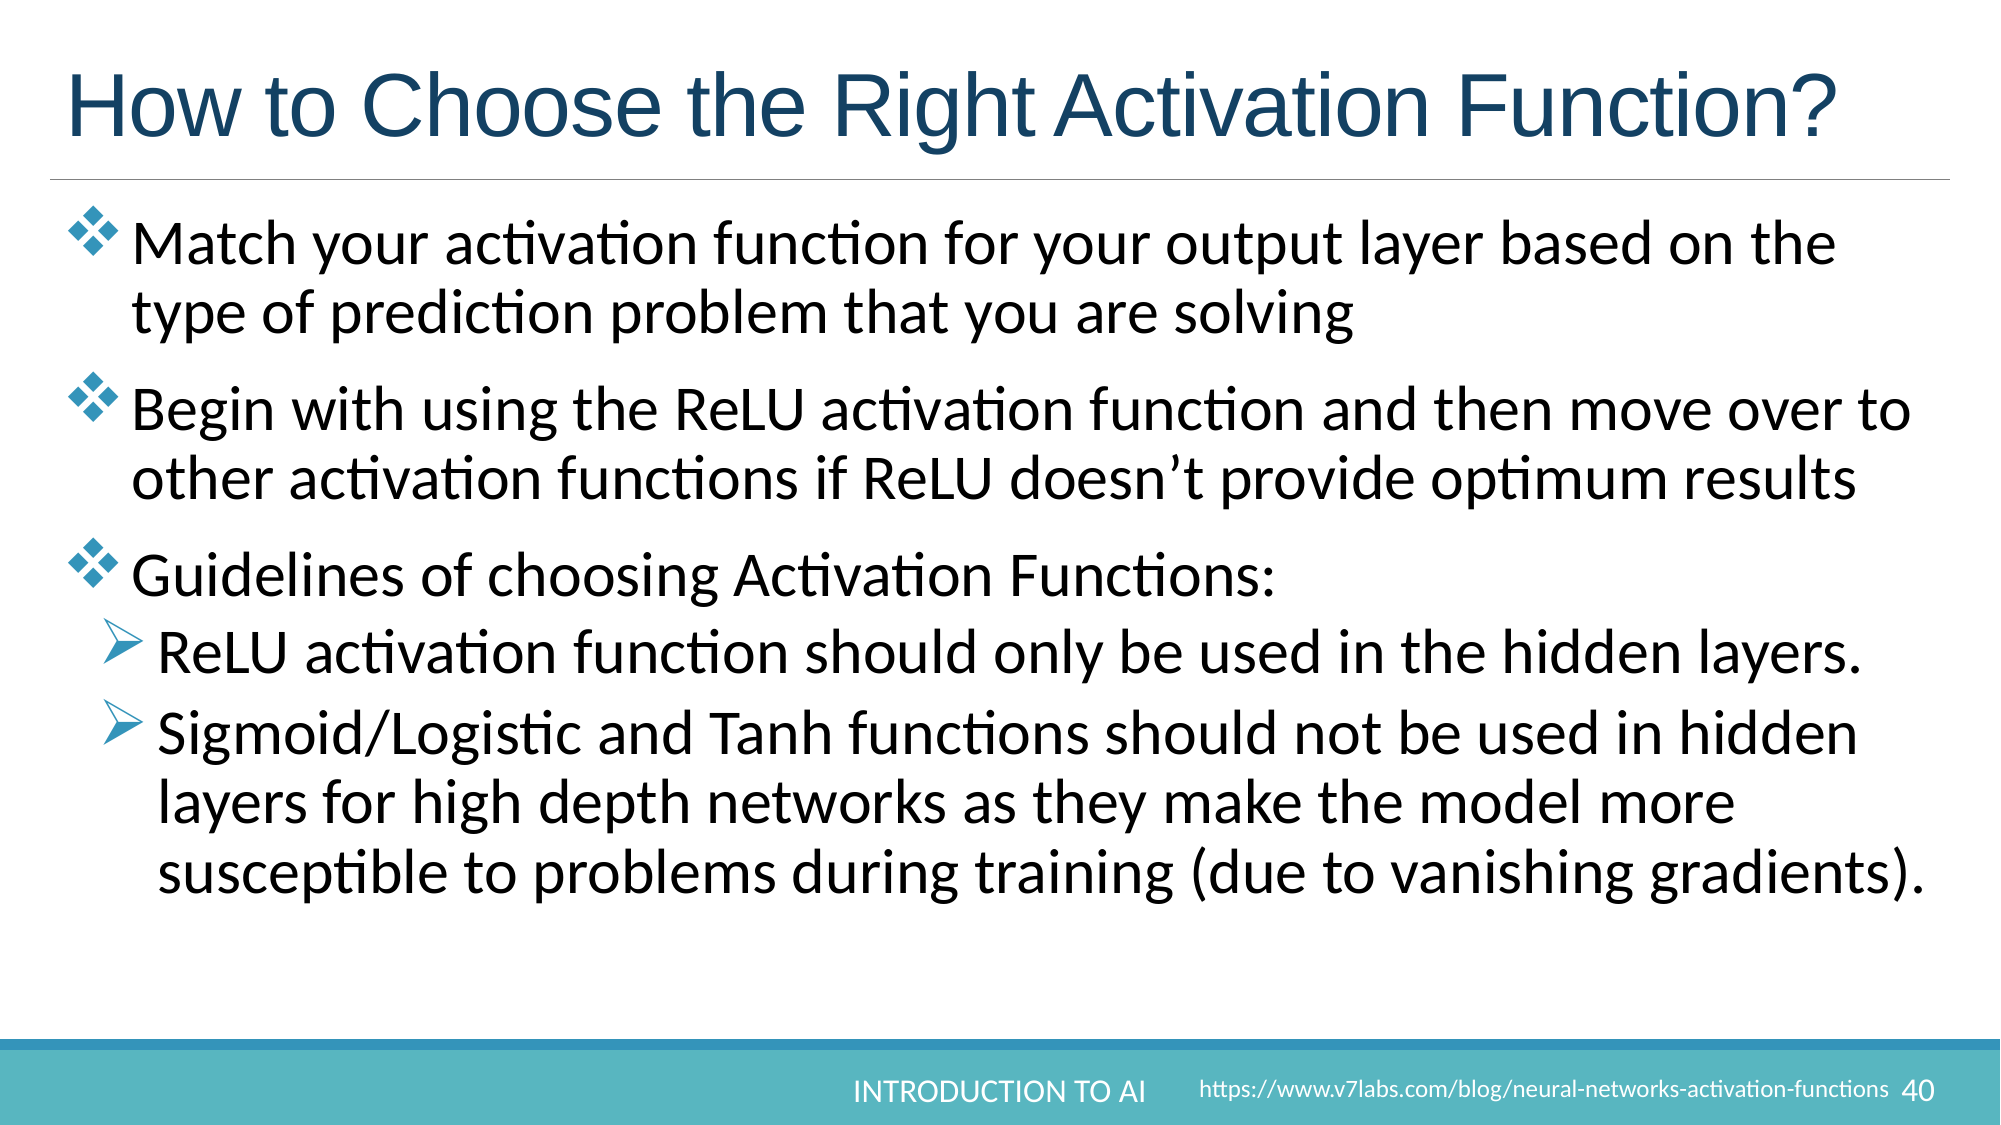

# How to Choose the Right Activation Function?
Match your activation function for your output layer based on the type of prediction problem that you are solving
Begin with using the ReLU activation function and then move over to other activation functions if ReLU doesn’t provide optimum results
Guidelines of choosing Activation Functions:
ReLU activation function should only be used in the hidden layers.
Sigmoid/Logistic and Tanh functions should not be used in hidden layers for high depth networks as they make the model more susceptible to problems during training (due to vanishing gradients).

40
Introduction to AI
https://www.v7labs.com/blog/neural-networks-activation-functions